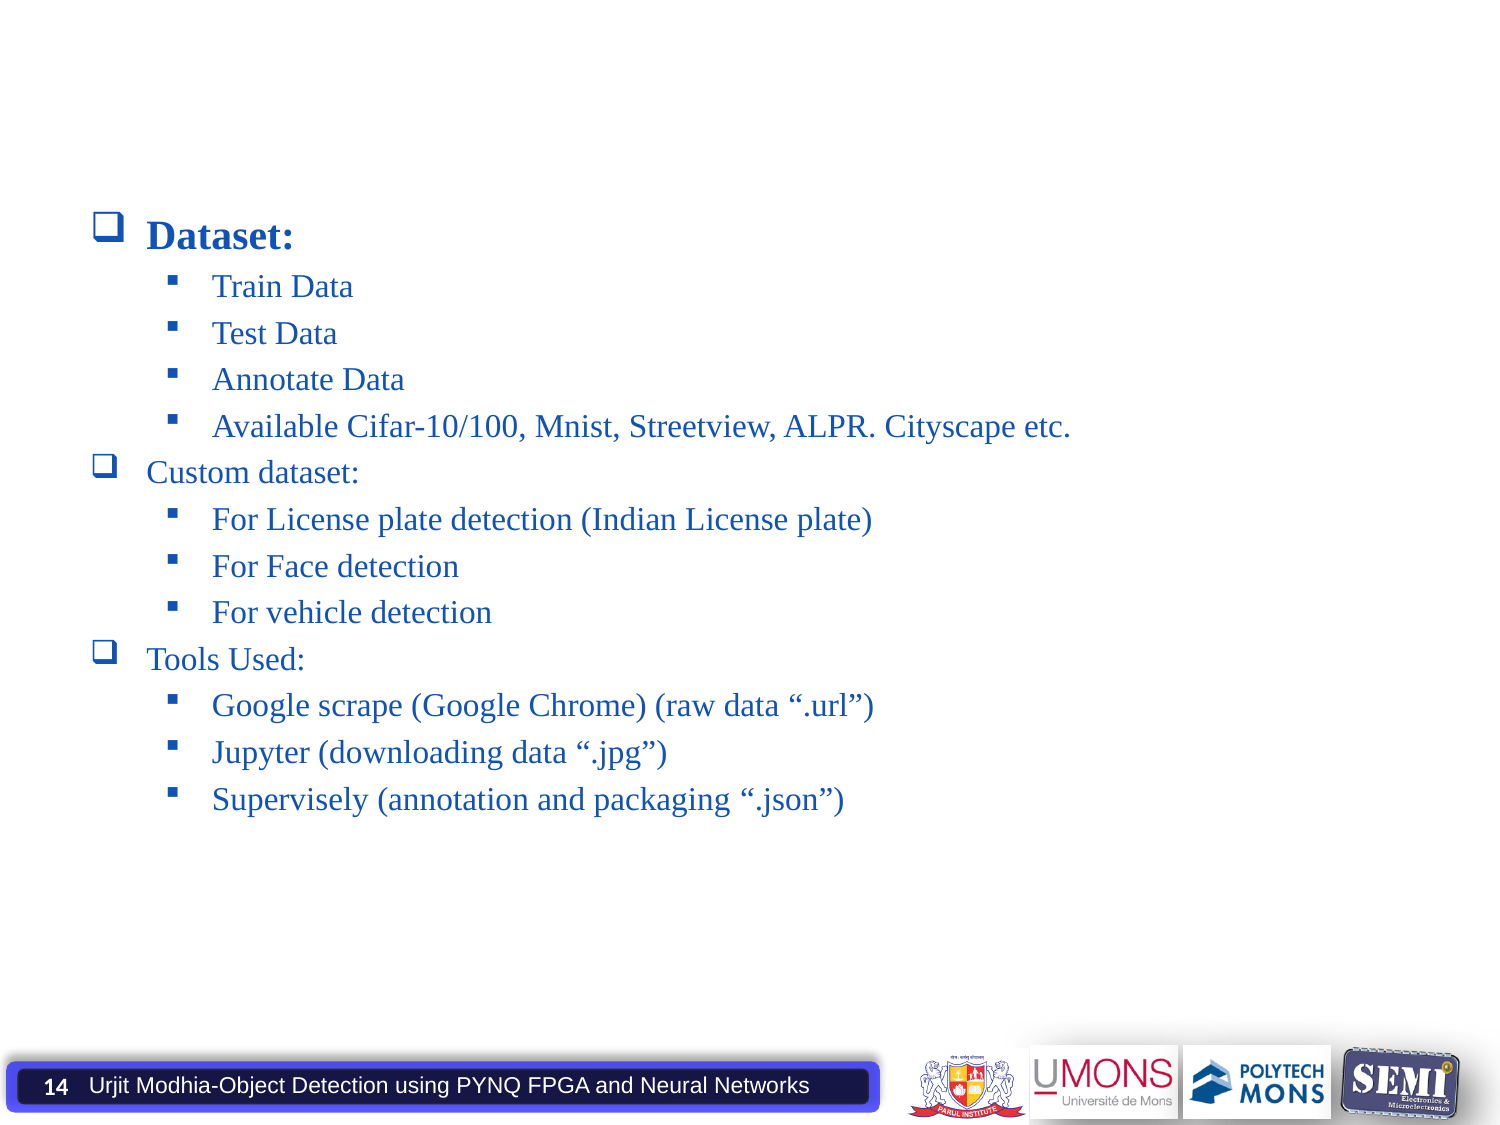

Dataset:
Train Data
Test Data
Annotate Data
Available Cifar-10/100, Mnist, Streetview, ALPR. Cityscape etc.
Custom dataset:
For License plate detection (Indian License plate)
For Face detection
For vehicle detection
Tools Used:
Google scrape (Google Chrome) (raw data “.url”)
Jupyter (downloading data “.jpg”)
Supervisely (annotation and packaging “.json”)